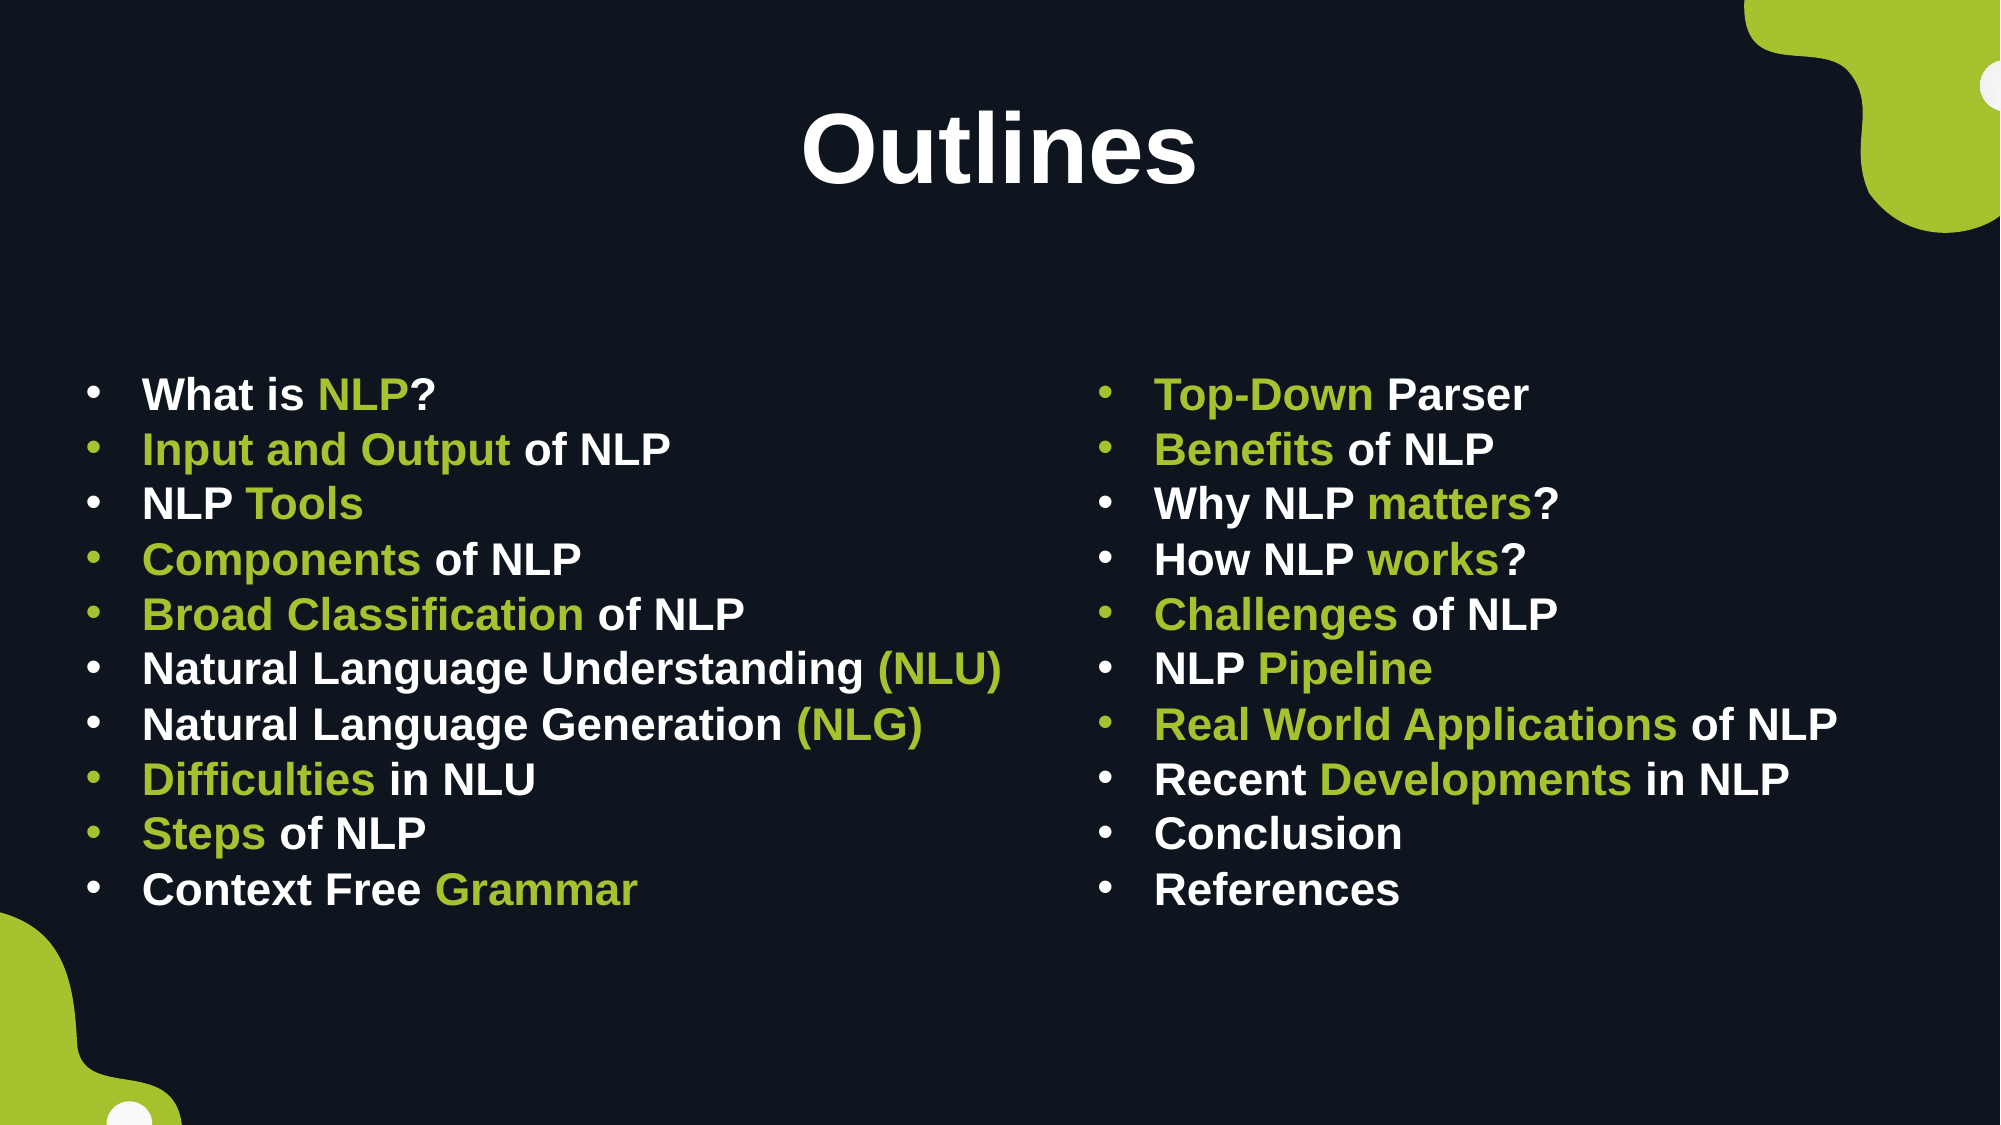

Outlines
What is NLP?
Input and Output of NLP
NLP Tools
Components of NLP
Broad Classification of NLP
Natural Language Understanding (NLU)
Natural Language Generation (NLG)
Difficulties in NLU
Steps of NLP
Context Free Grammar
Top-Down Parser
Benefits of NLP
Why NLP matters?
How NLP works?
Challenges of NLP
NLP Pipeline
Real World Applications of NLP
Recent Developments in NLP
Conclusion
References